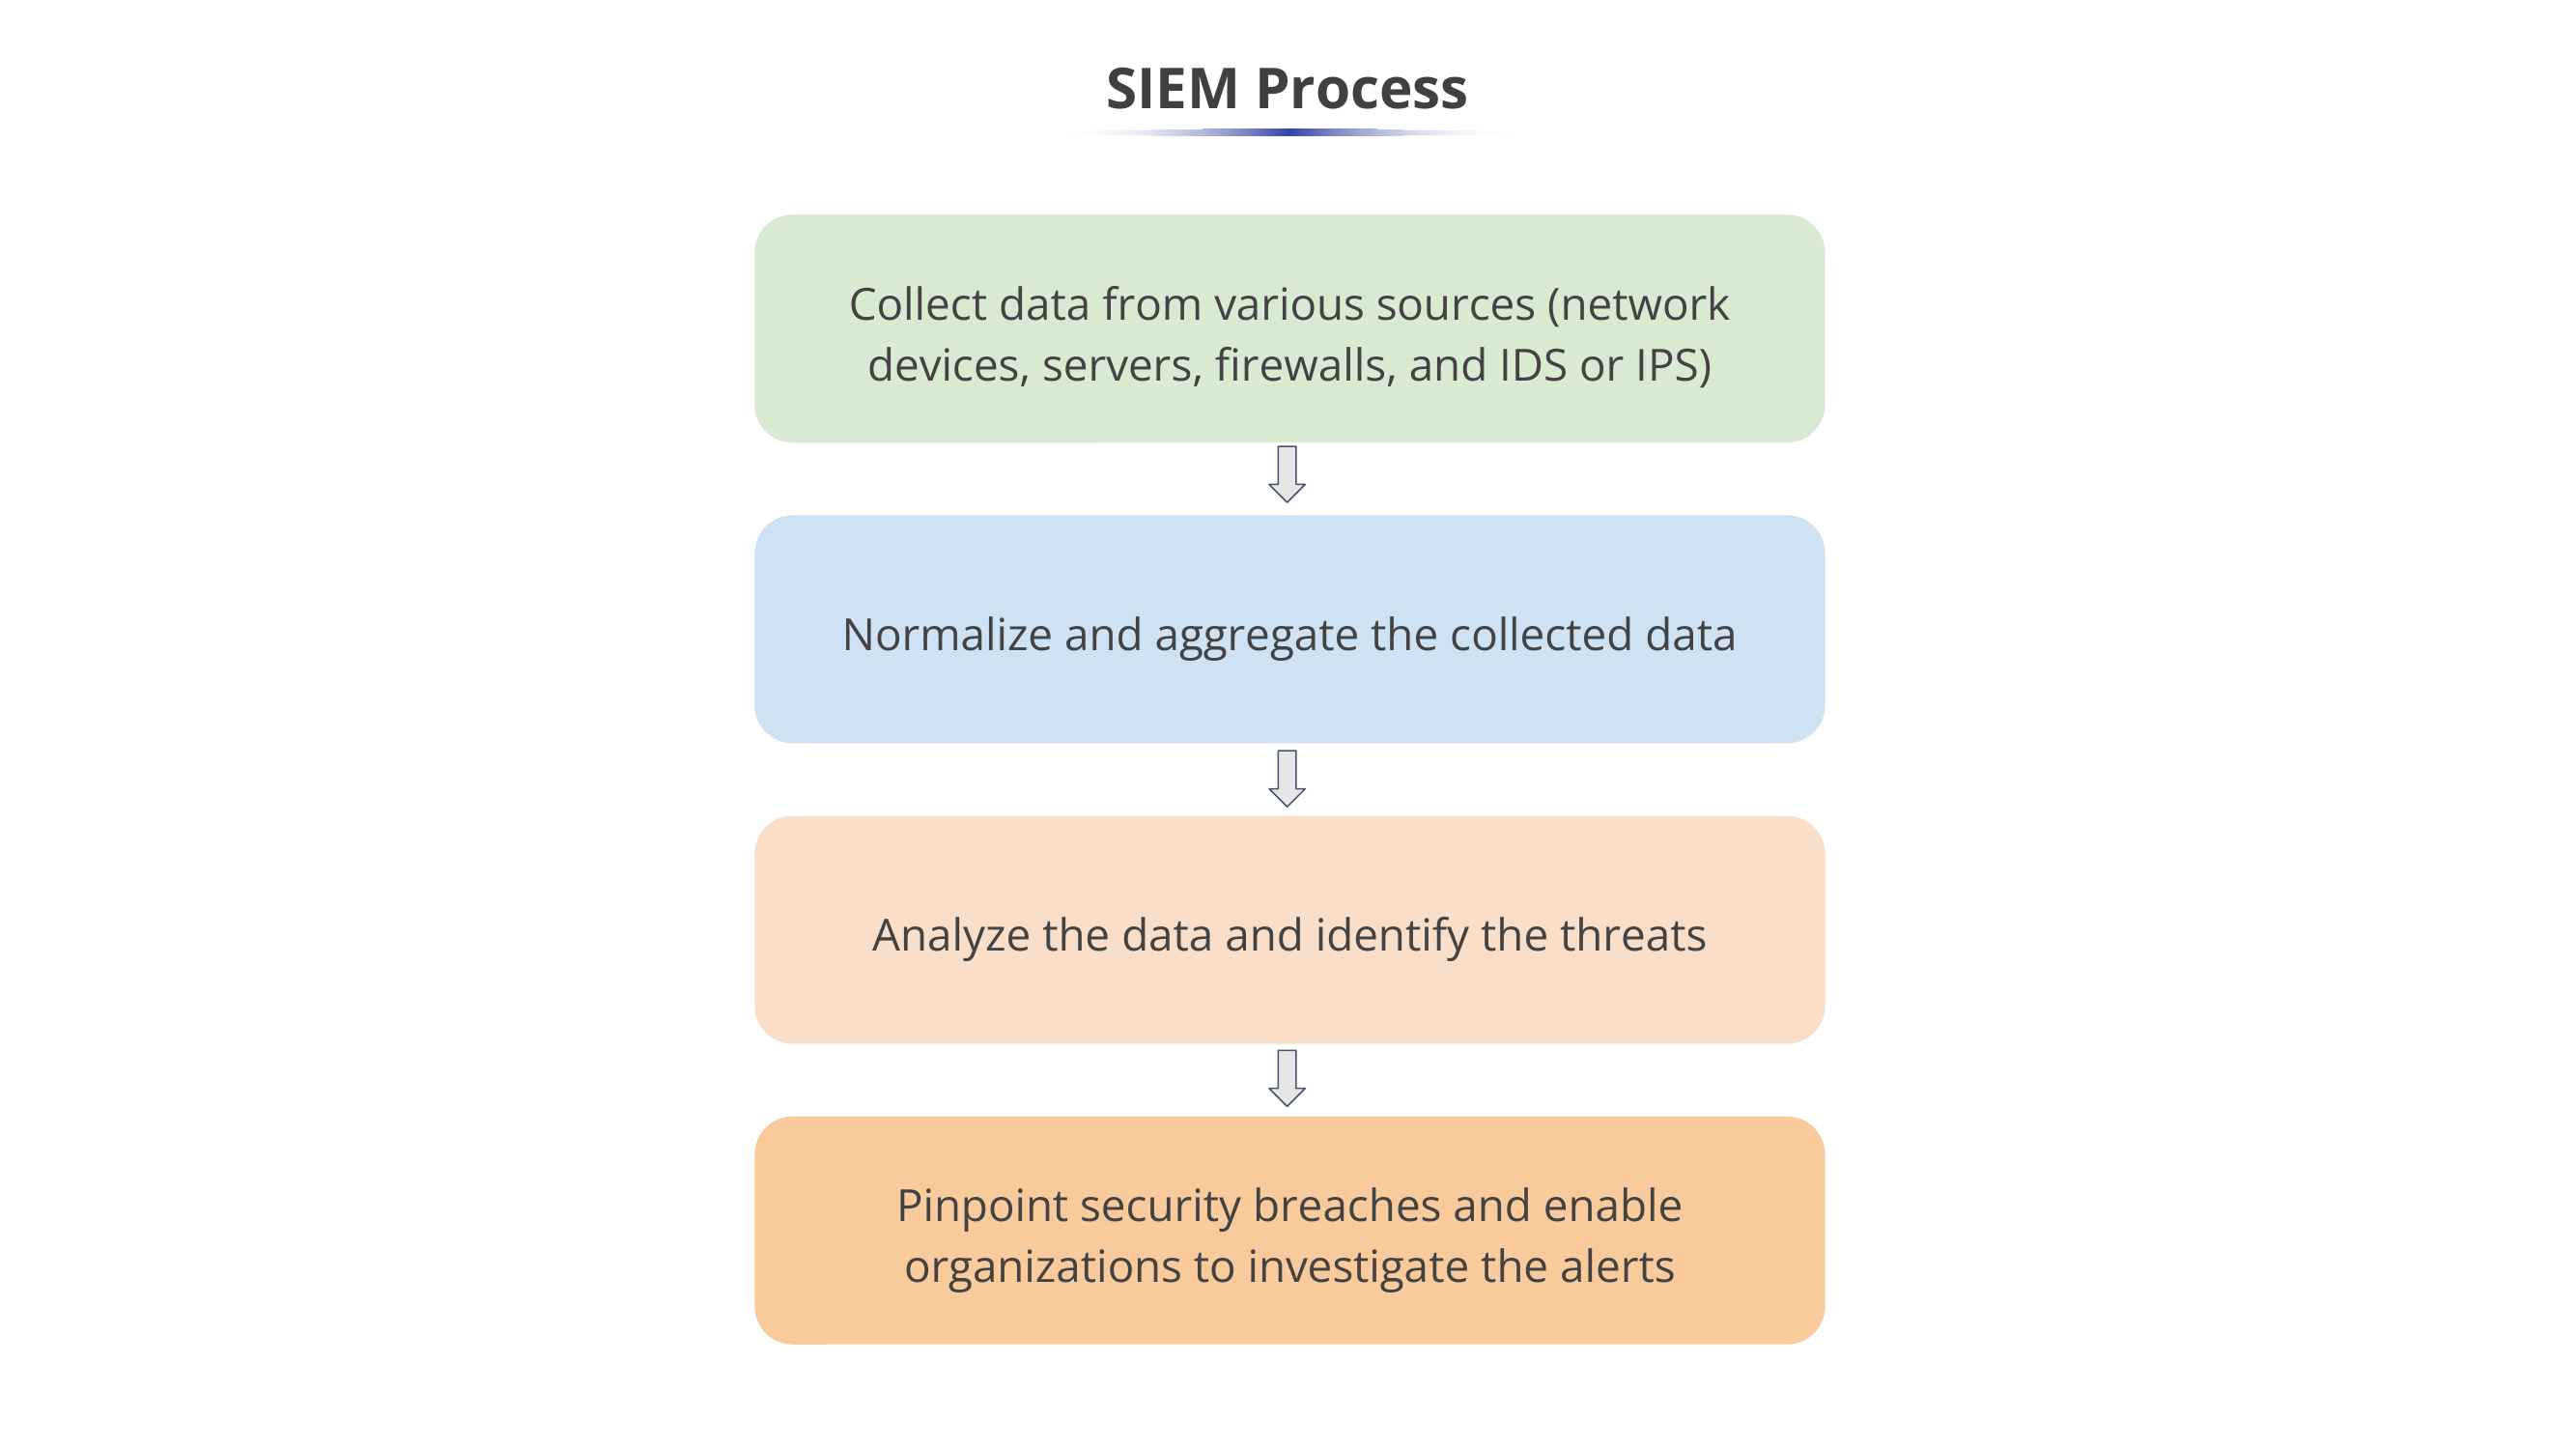

# SIEM Process

Collect data from various sources (network devices, servers, firewalls, and IDS or IPS)

Normalize and aggregate the collected data

Analyze the data and identify the threats

Pinpoint security breaches and enable organizations to investigate the alerts